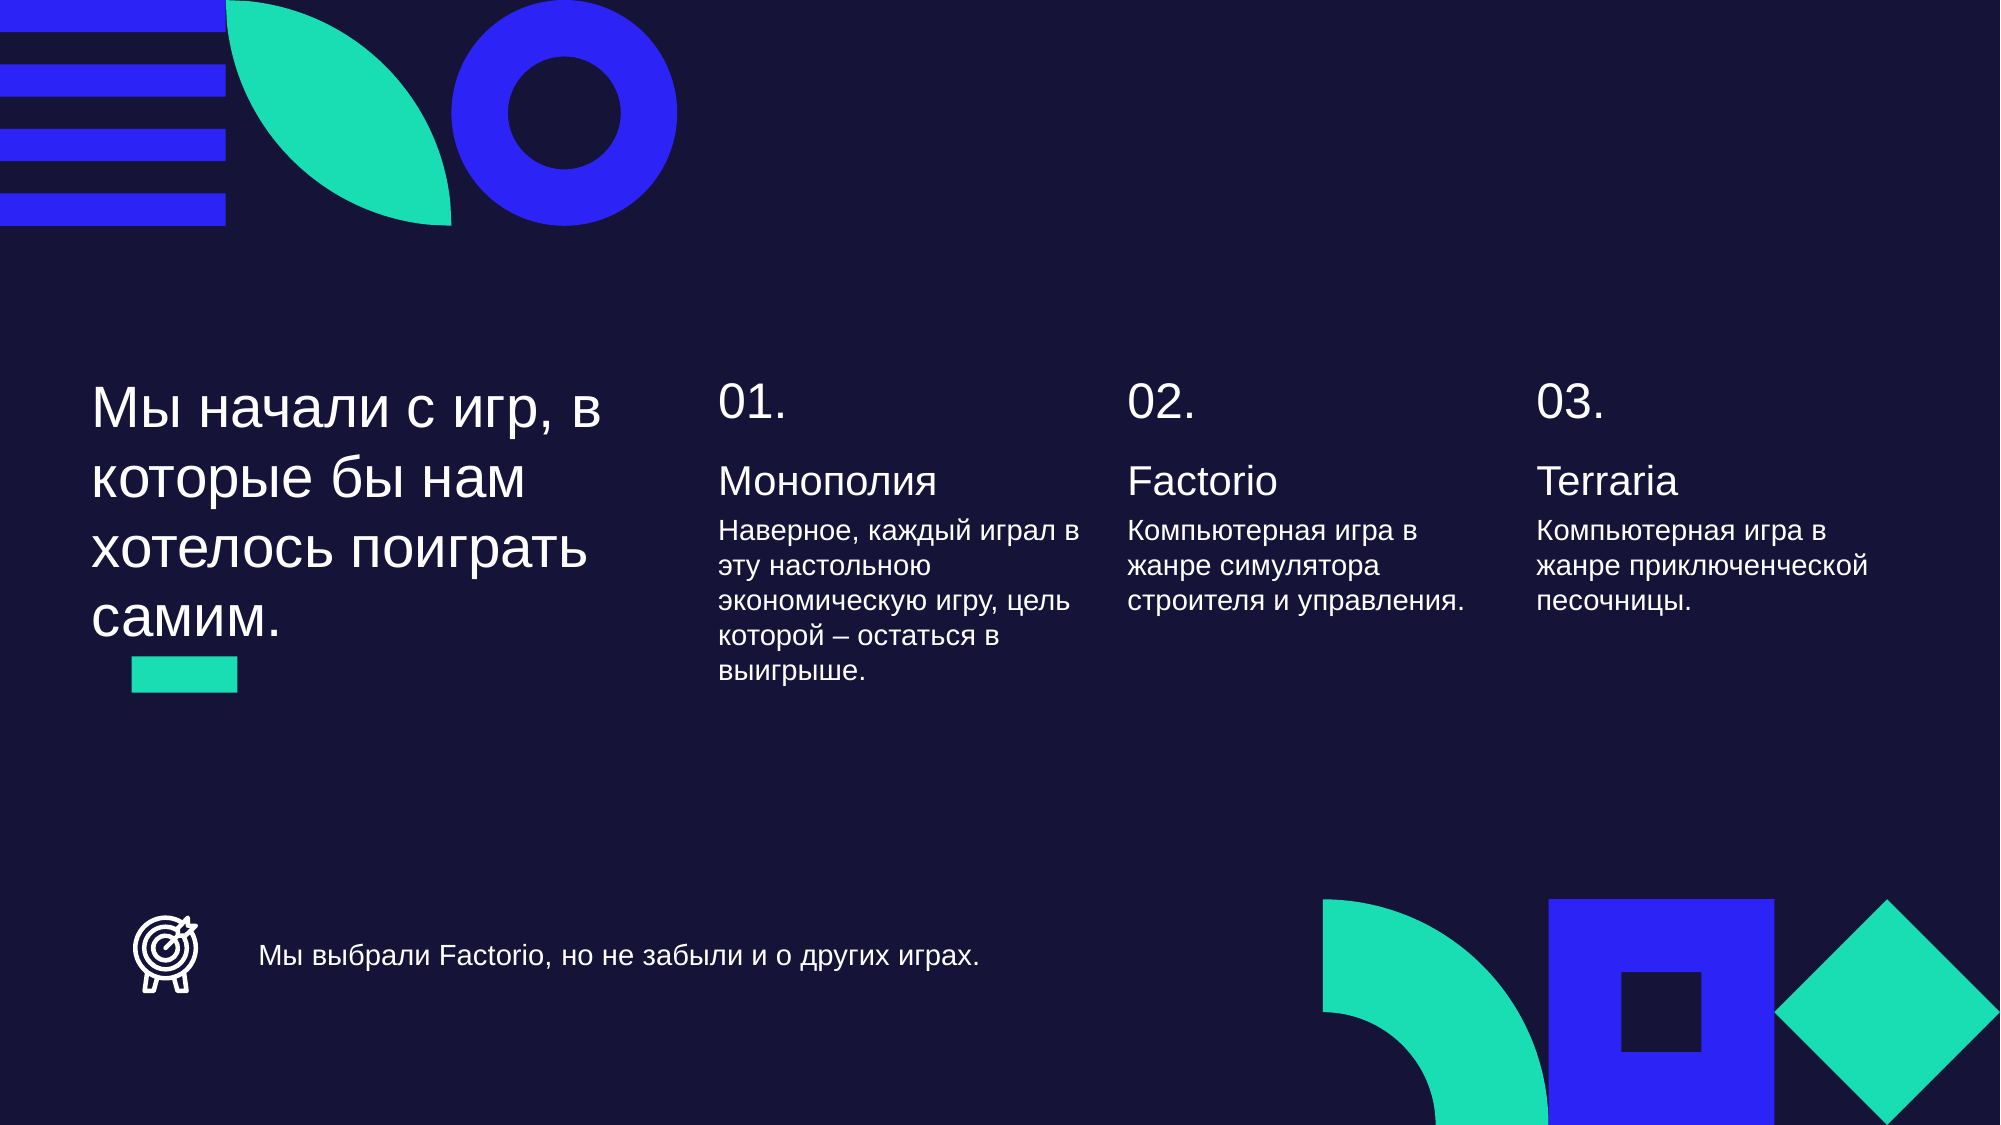

Мы начали с игр, в которые бы нам хотелось поиграть самим.
01.
02.
03.
Монополия
Factorio
Terraria
Наверное, каждый играл в эту настольною экономическую игру, цель которой – остаться в выигрыше.
Компьютерная игра в жанре симулятора строителя и управления.
Компьютерная игра в жанре приключенческой песочницы.

Мы выбрали Factorio, но не забыли и о других играх.